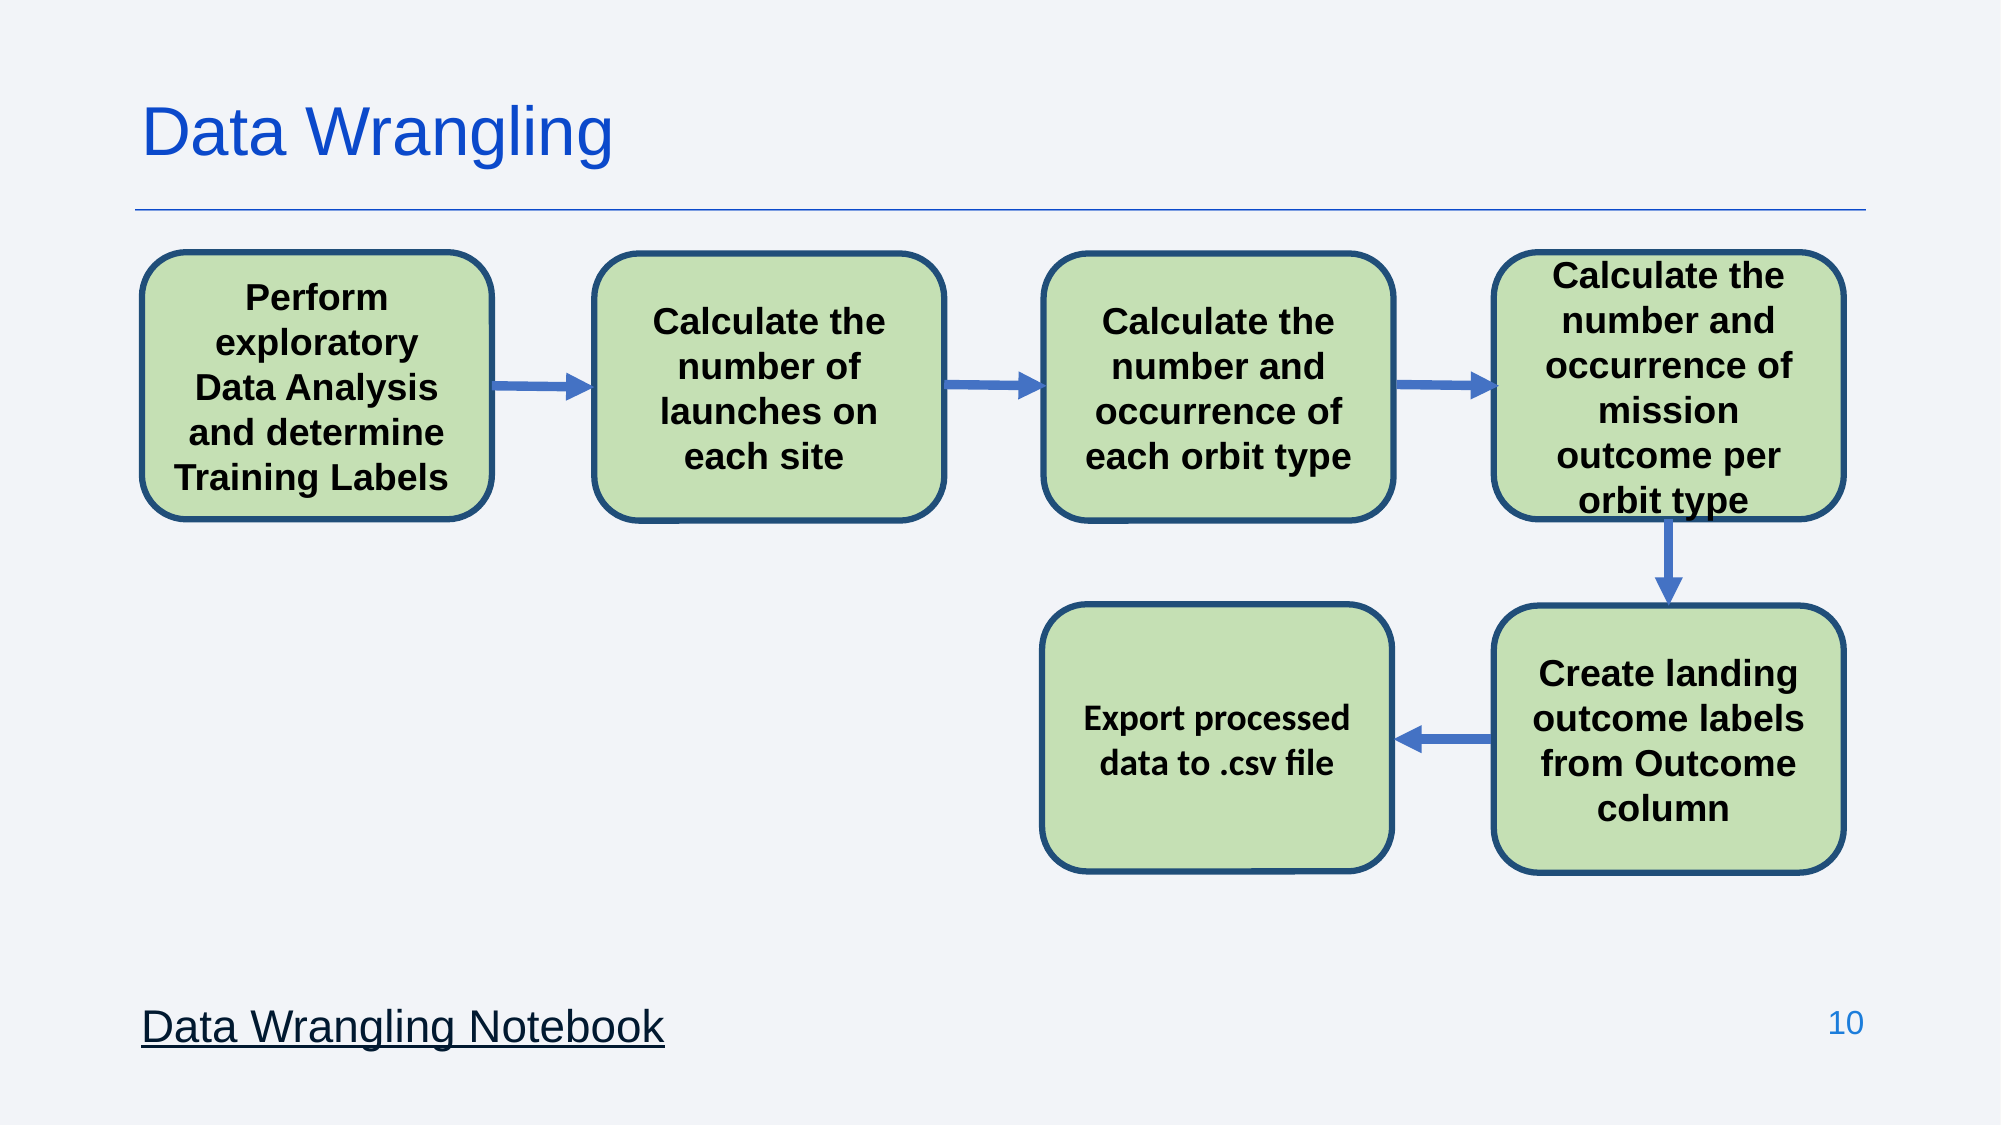

Data Wrangling
Calculate the number and occurrence of mission outcome per orbit type
Perform exploratory Data Analysis and determine Training Labels
Calculate the number of launches on each site
Calculate the number and occurrence of each orbit type
Export processed data to .csv file
Create landing outcome labels from Outcome column
10
Data Wrangling Notebook